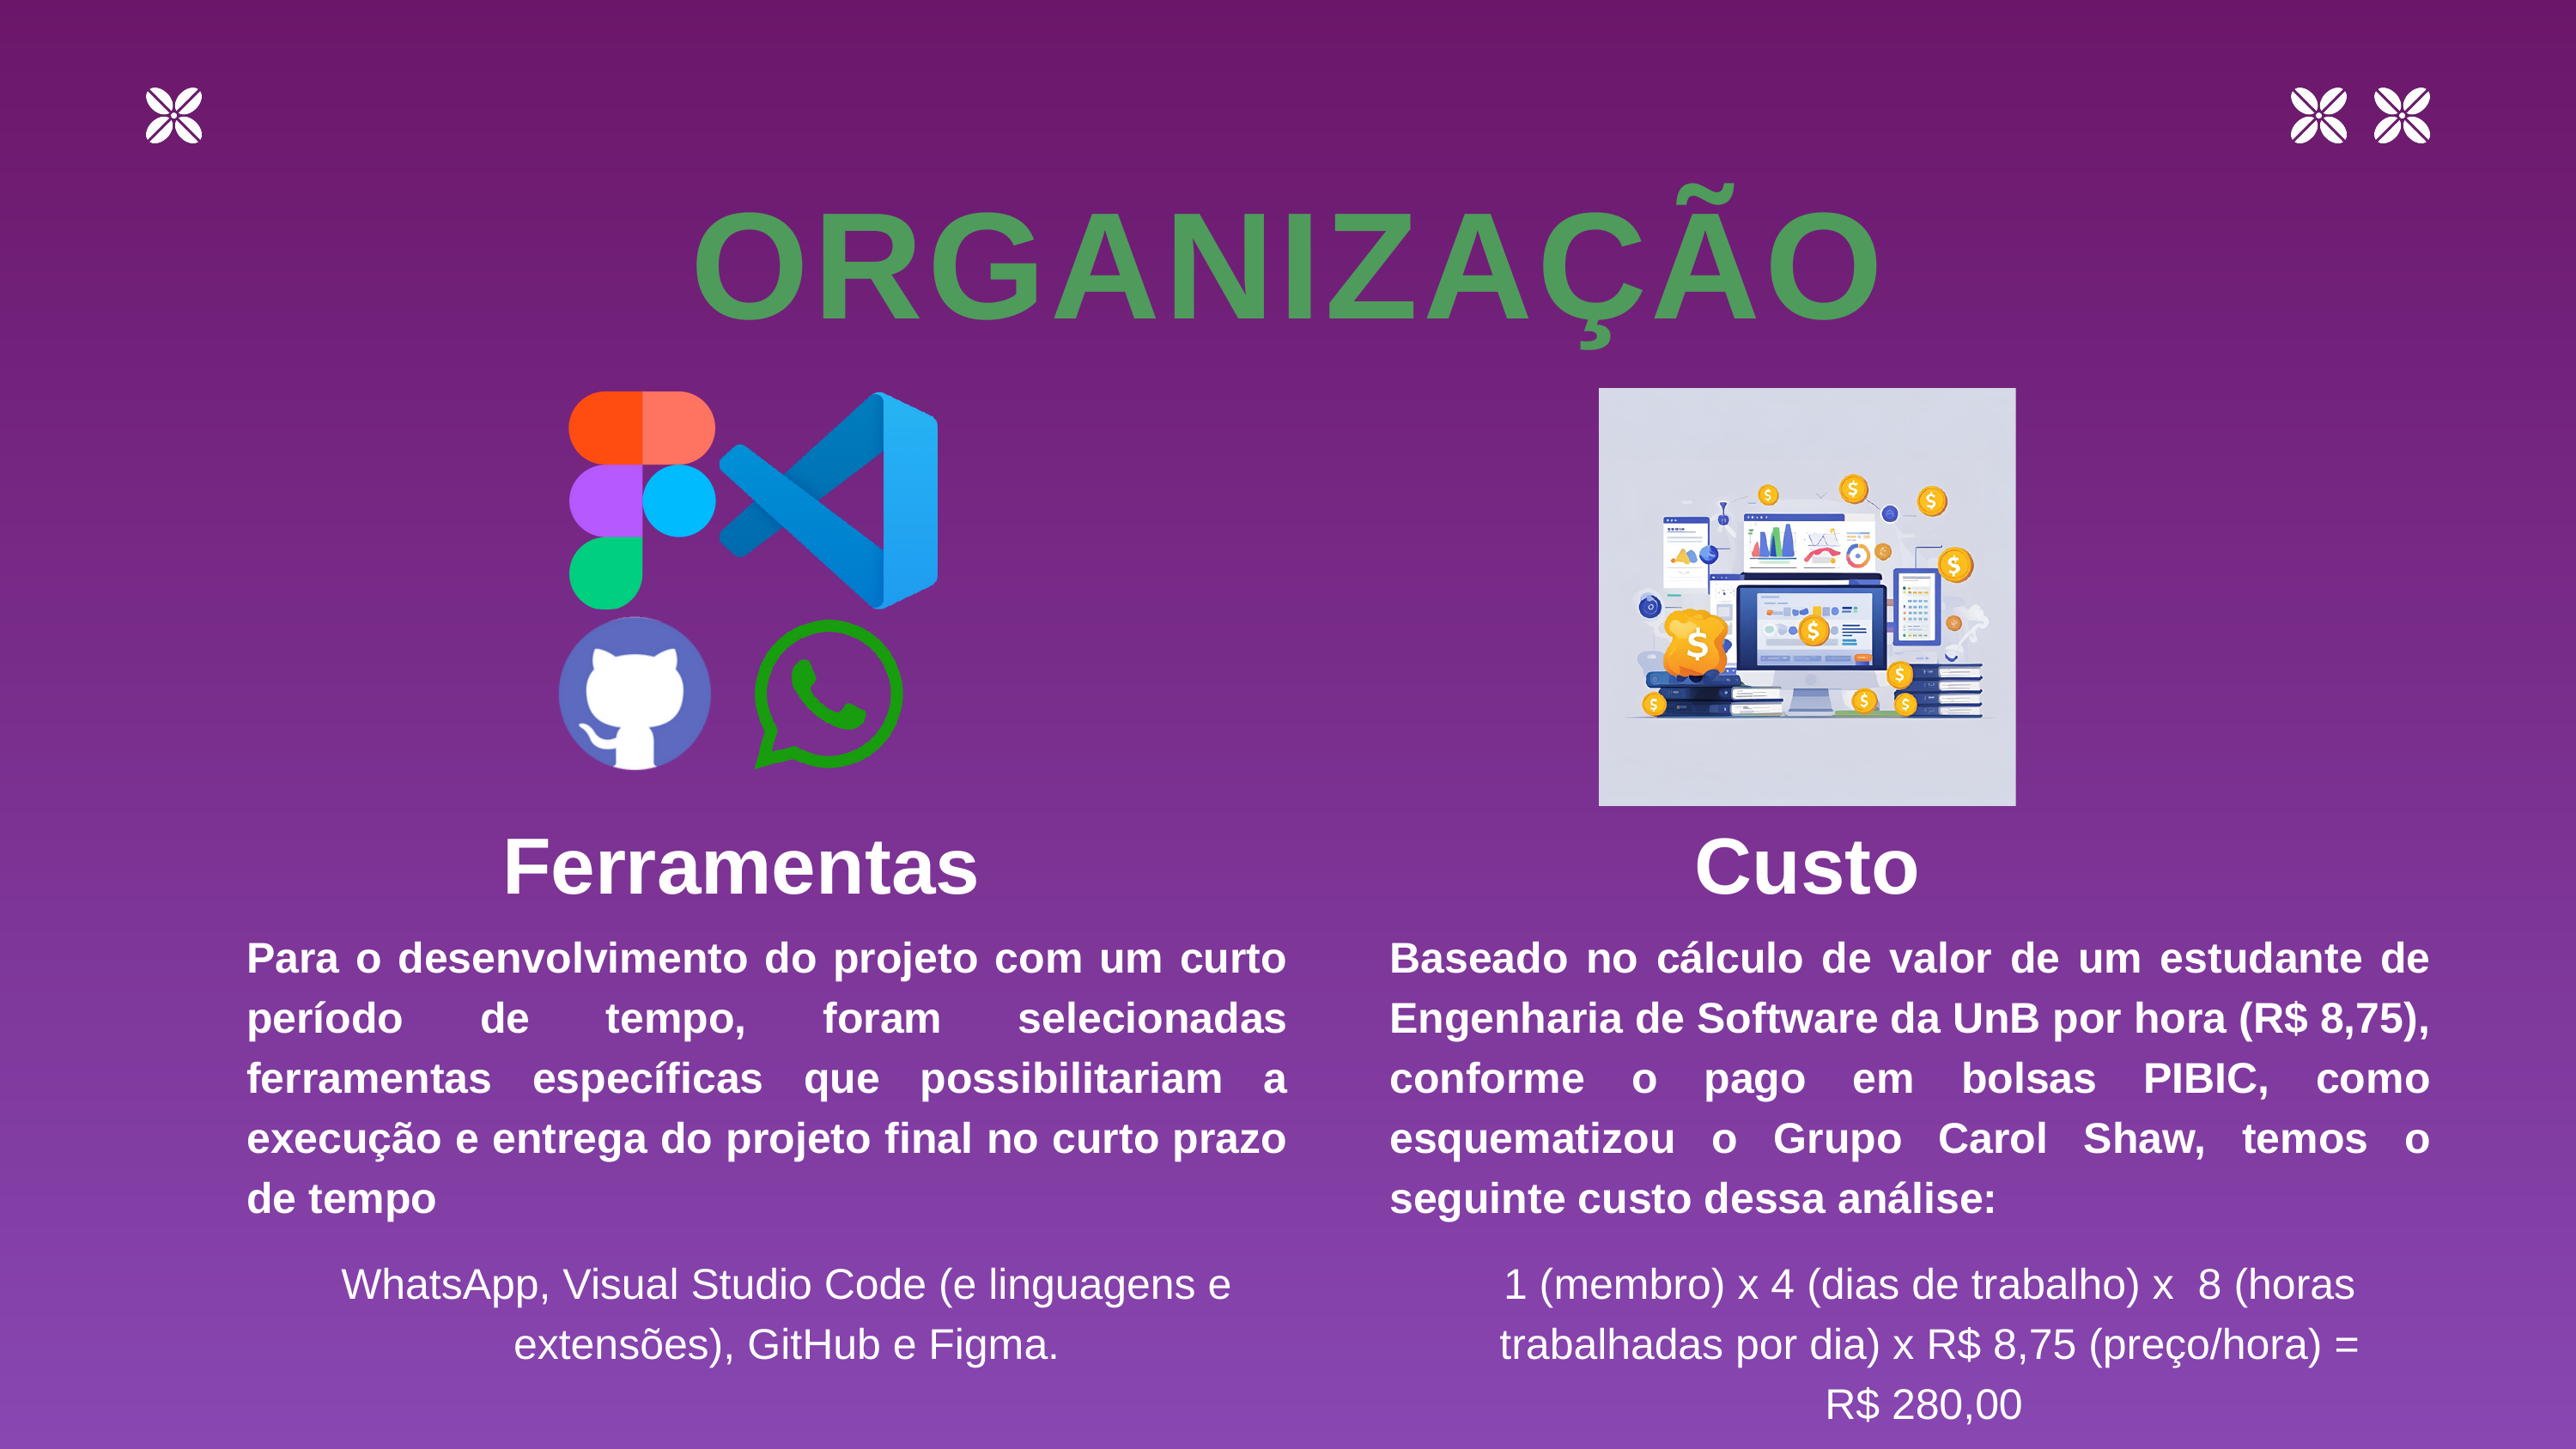

ORGANIZAÇÃO

Ferramentas
Custo
Para o desenvolvimento do projeto com um curto período de tempo, foram selecionadas ferramentas específicas que possibilitariam a execução e entrega do projeto final no curto prazo de tempo
Baseado no cálculo de valor de um estudante de Engenharia de Software da UnB por hora (R$ 8,75), conforme o pago em bolsas PIBIC, como esquematizou o Grupo Carol Shaw, temos o seguinte custo dessa análise:
WhatsApp, Visual Studio Code (e linguagens e extensões), GitHub e Figma.
1 (membro) x 4 (dias de trabalho) x  8 (horas trabalhadas por dia) x R$ 8,75 (preço/hora) =
R$ 280,00